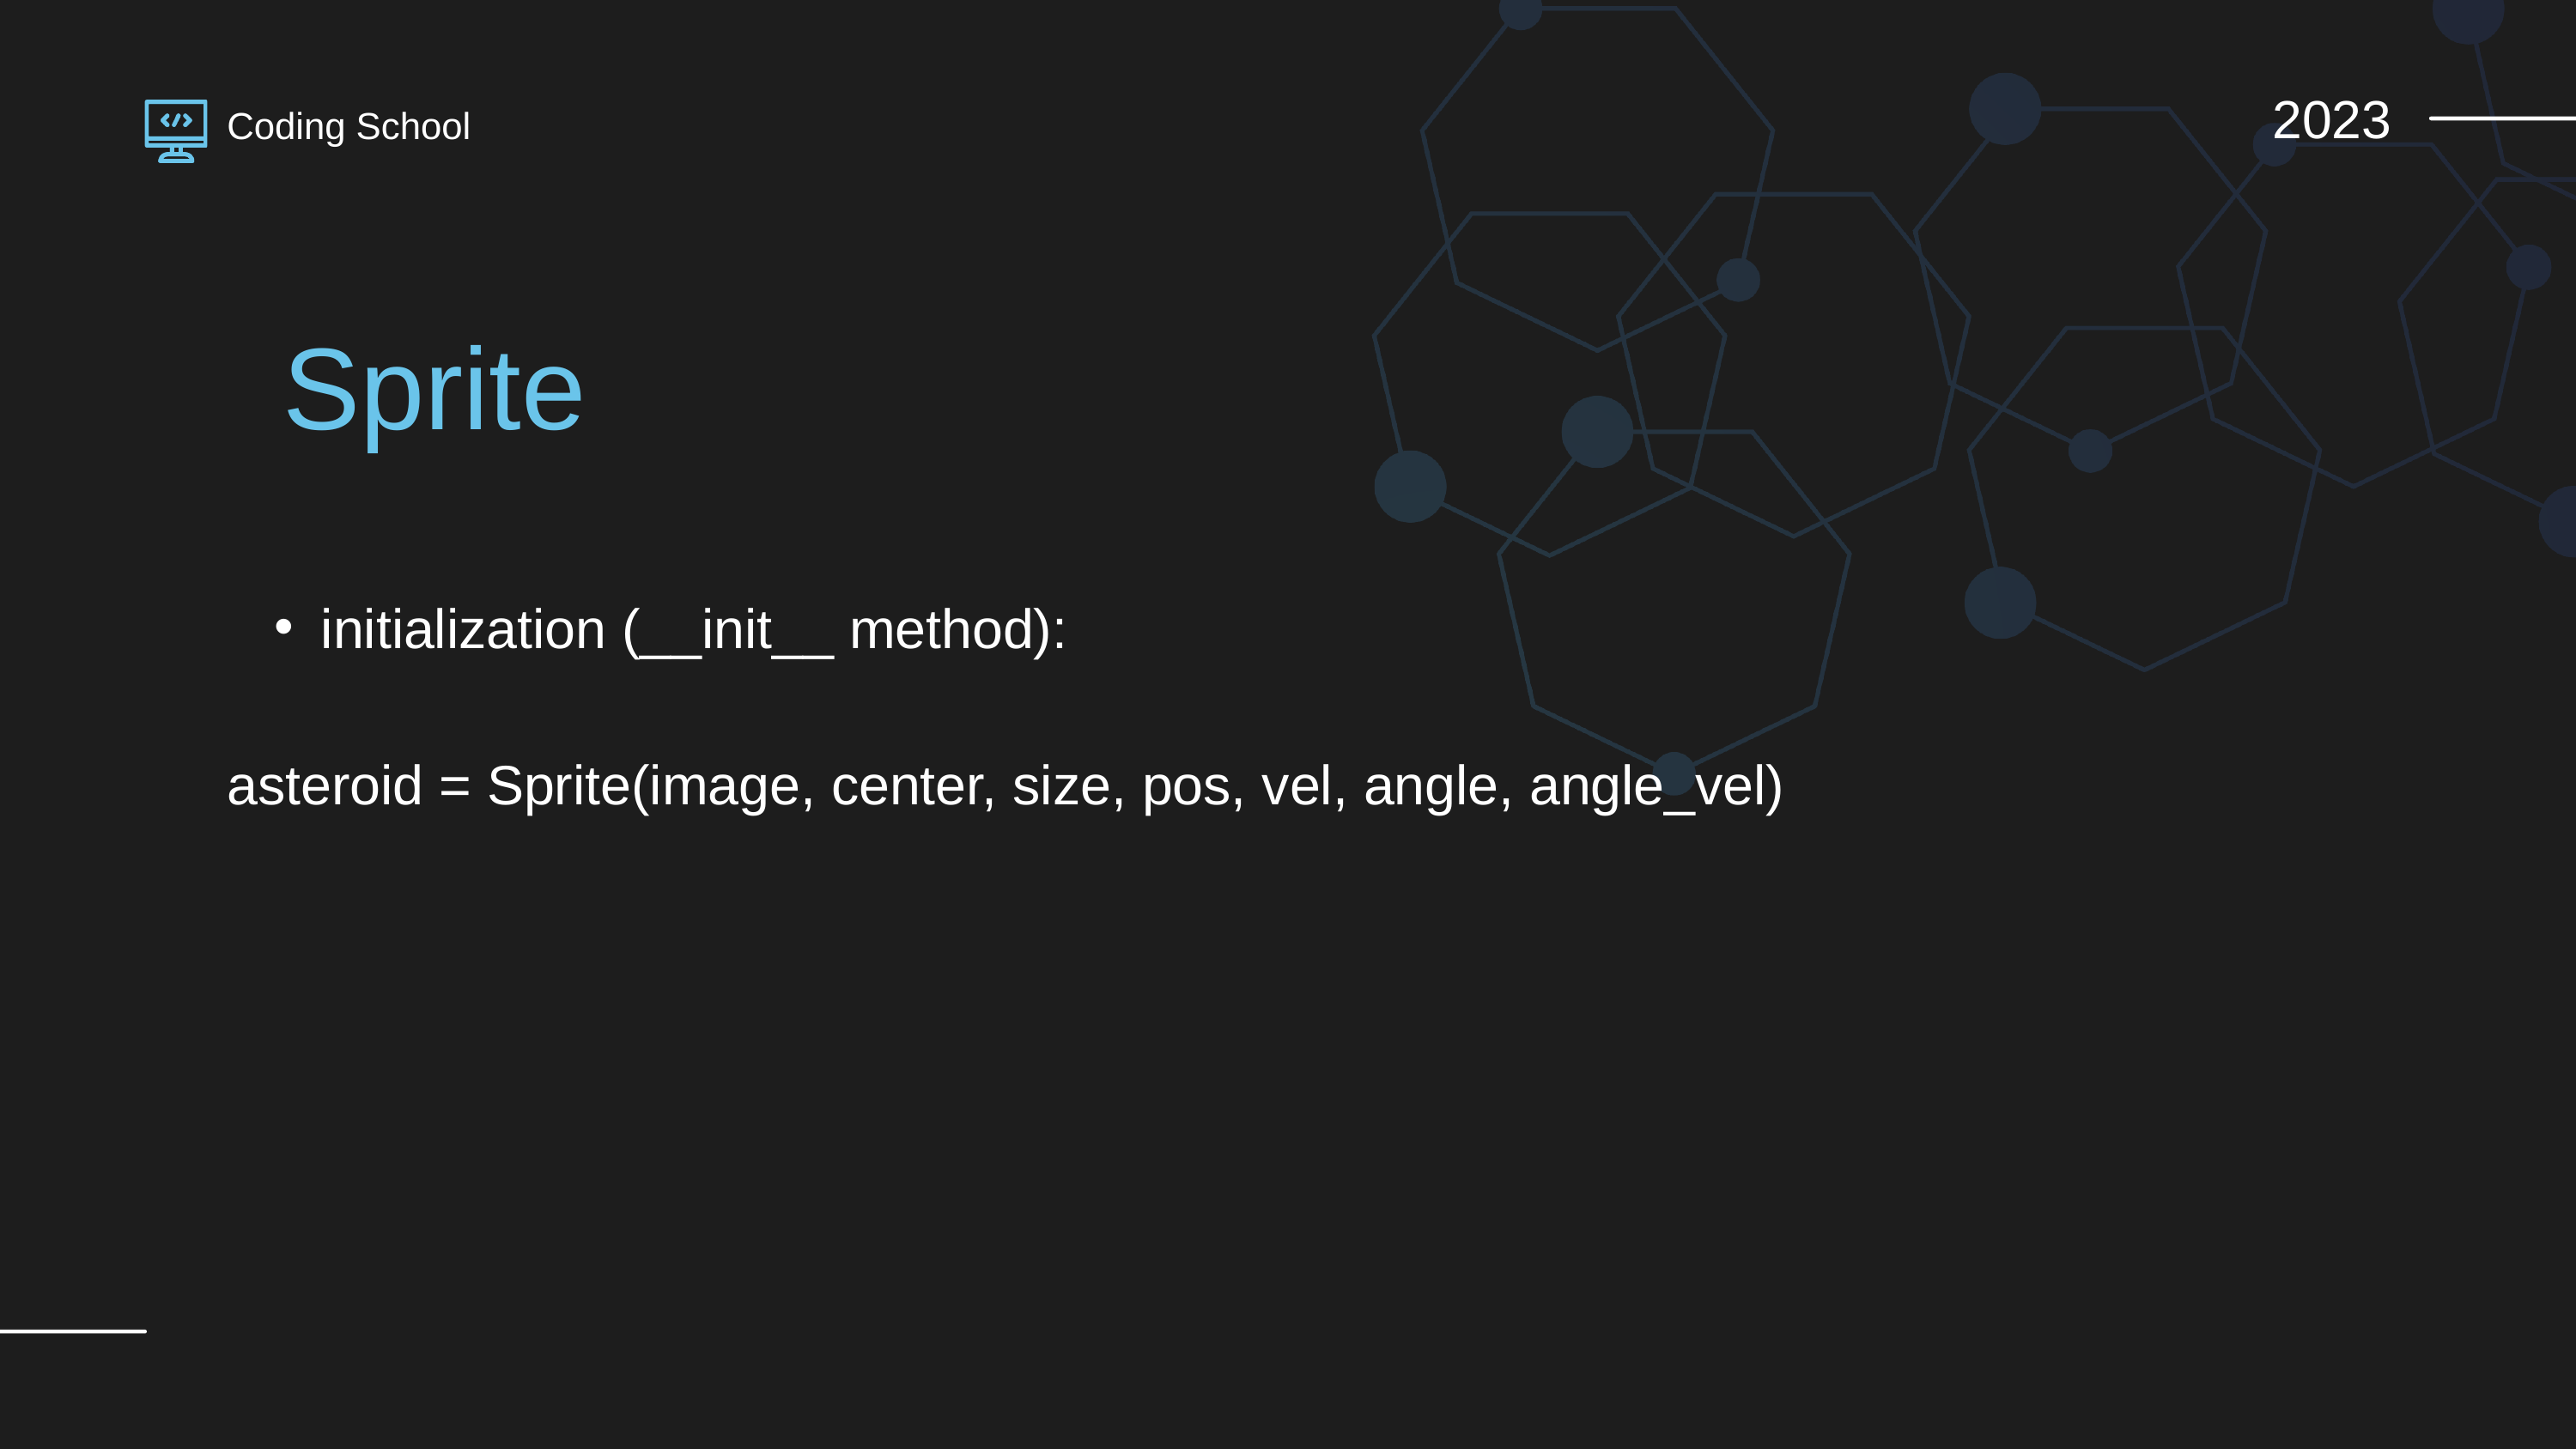

2023
Coding School

 Sprite
initialization (__init__ method):

asteroid = Sprite(image, center, size, pos, vel, angle, angle_vel)